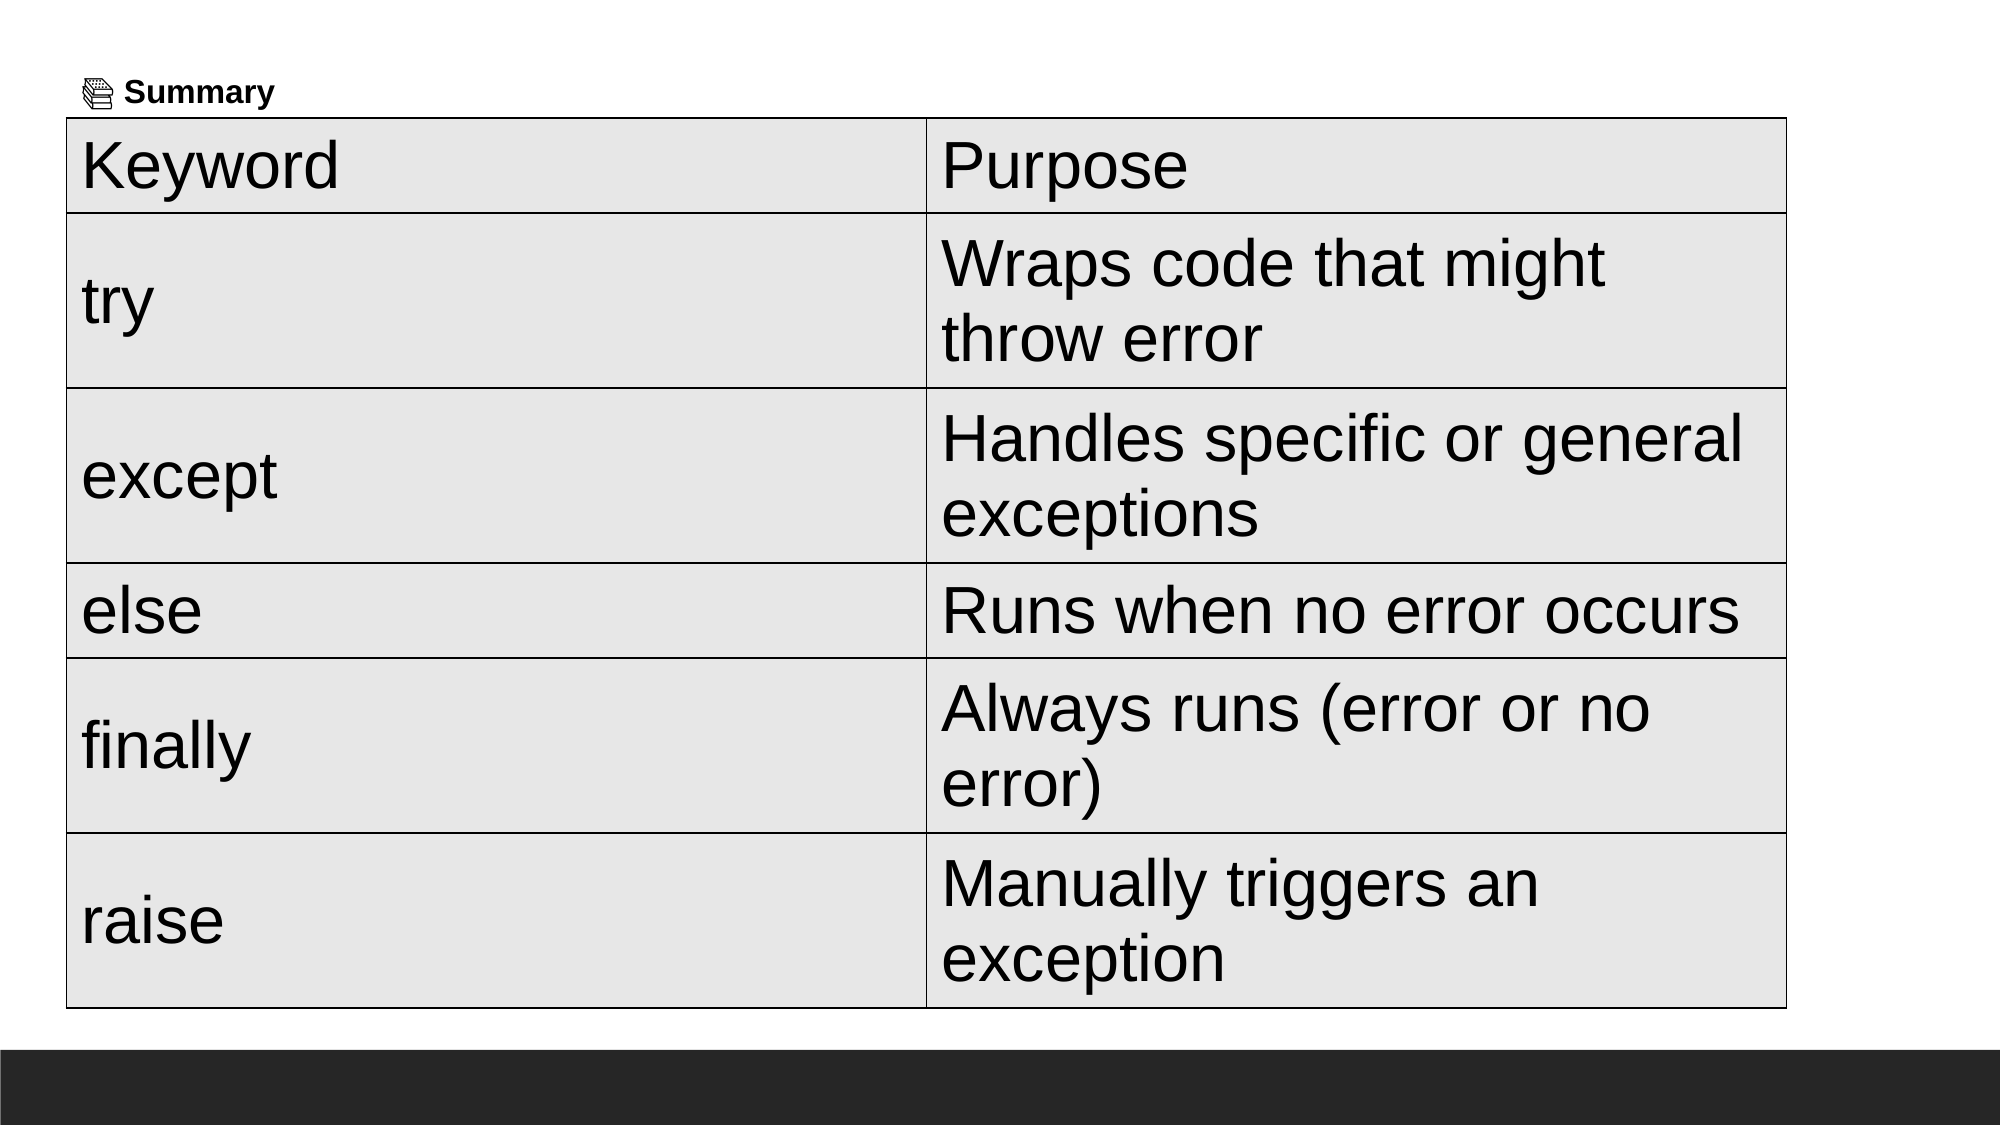

📚 Summary
| Keyword | Purpose |
| --- | --- |
| try | Wraps code that might throw error |
| except | Handles specific or general exceptions |
| else | Runs when no error occurs |
| finally | Always runs (error or no error) |
| raise | Manually triggers an exception |